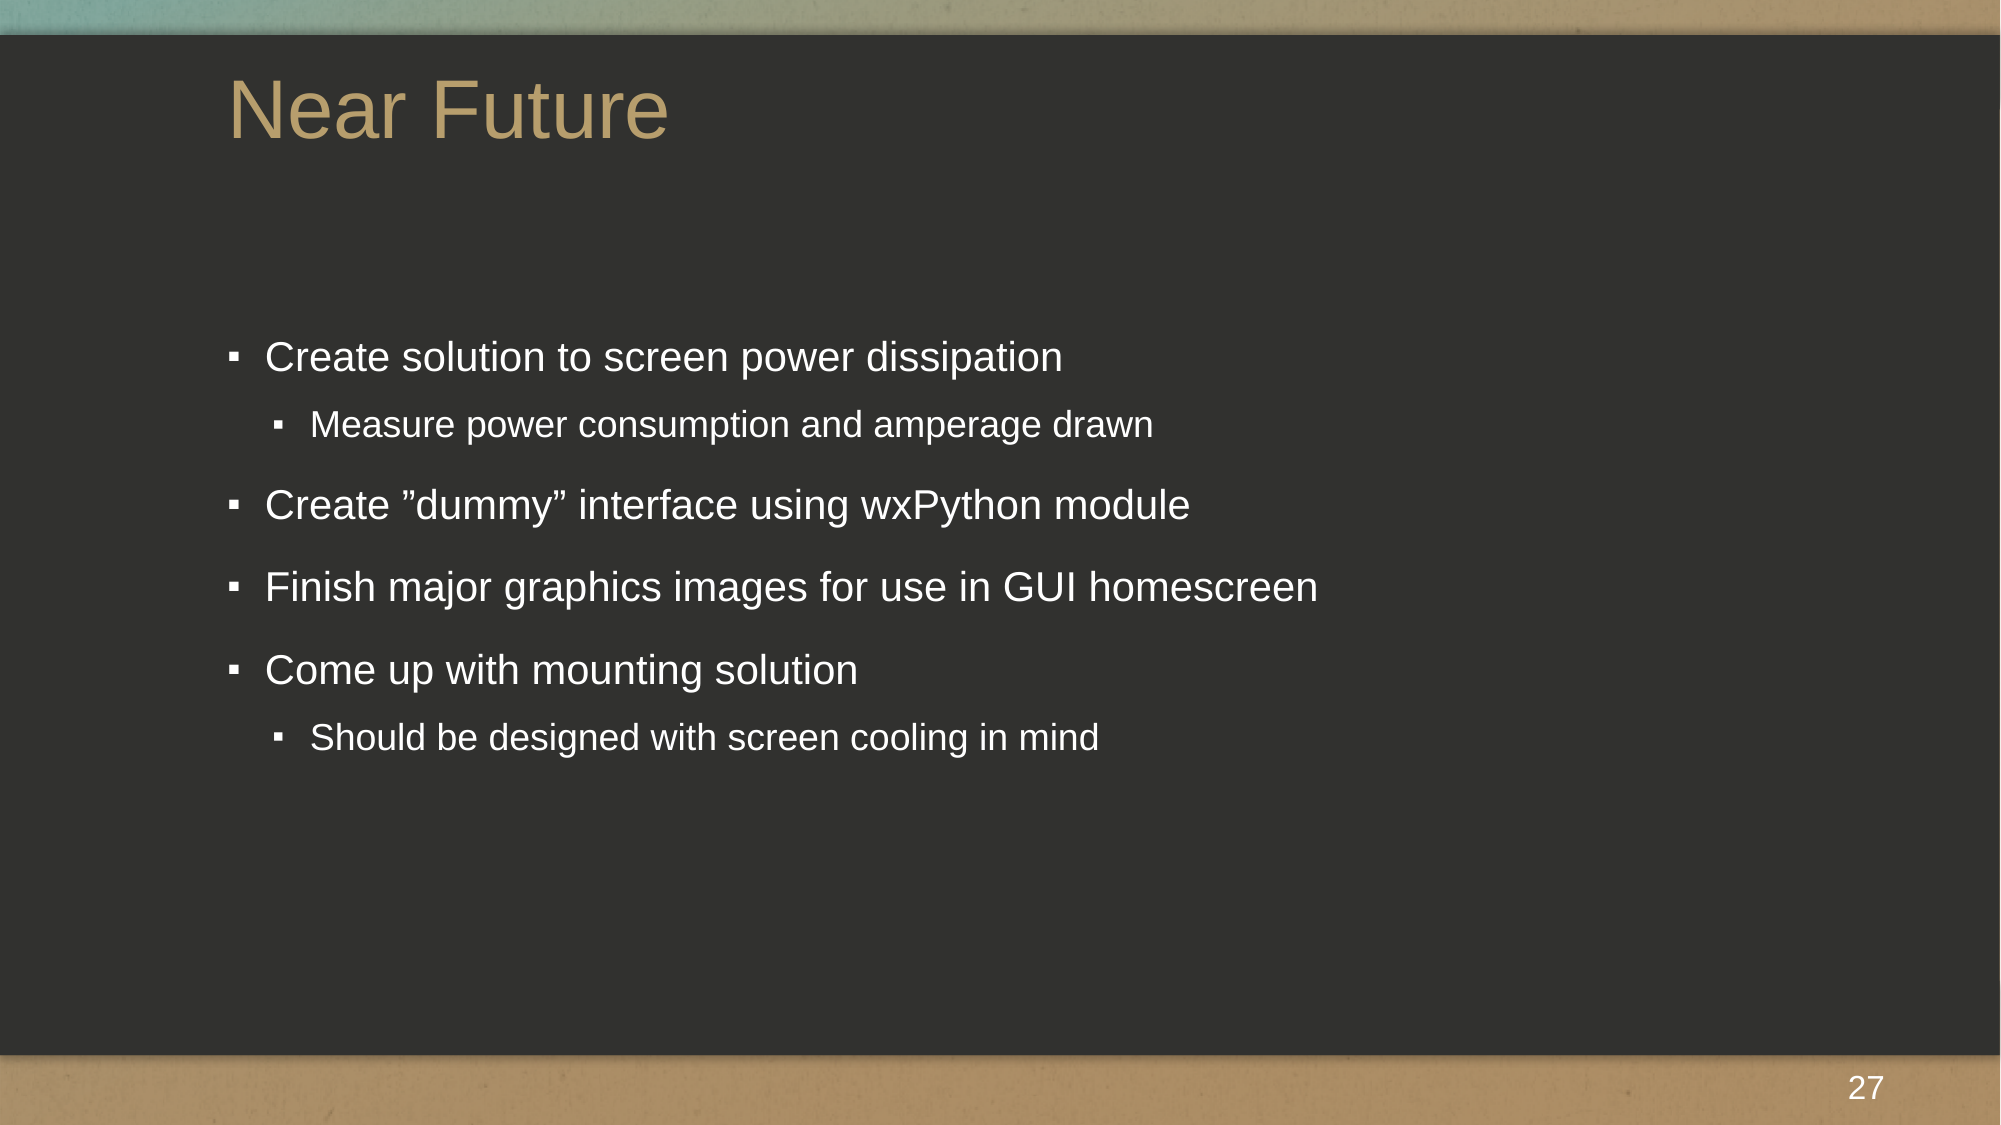

# Near Future
Create solution to screen power dissipation
Measure power consumption and amperage drawn
Create ”dummy” interface using wxPython module
Finish major graphics images for use in GUI homescreen
Come up with mounting solution
Should be designed with screen cooling in mind
27